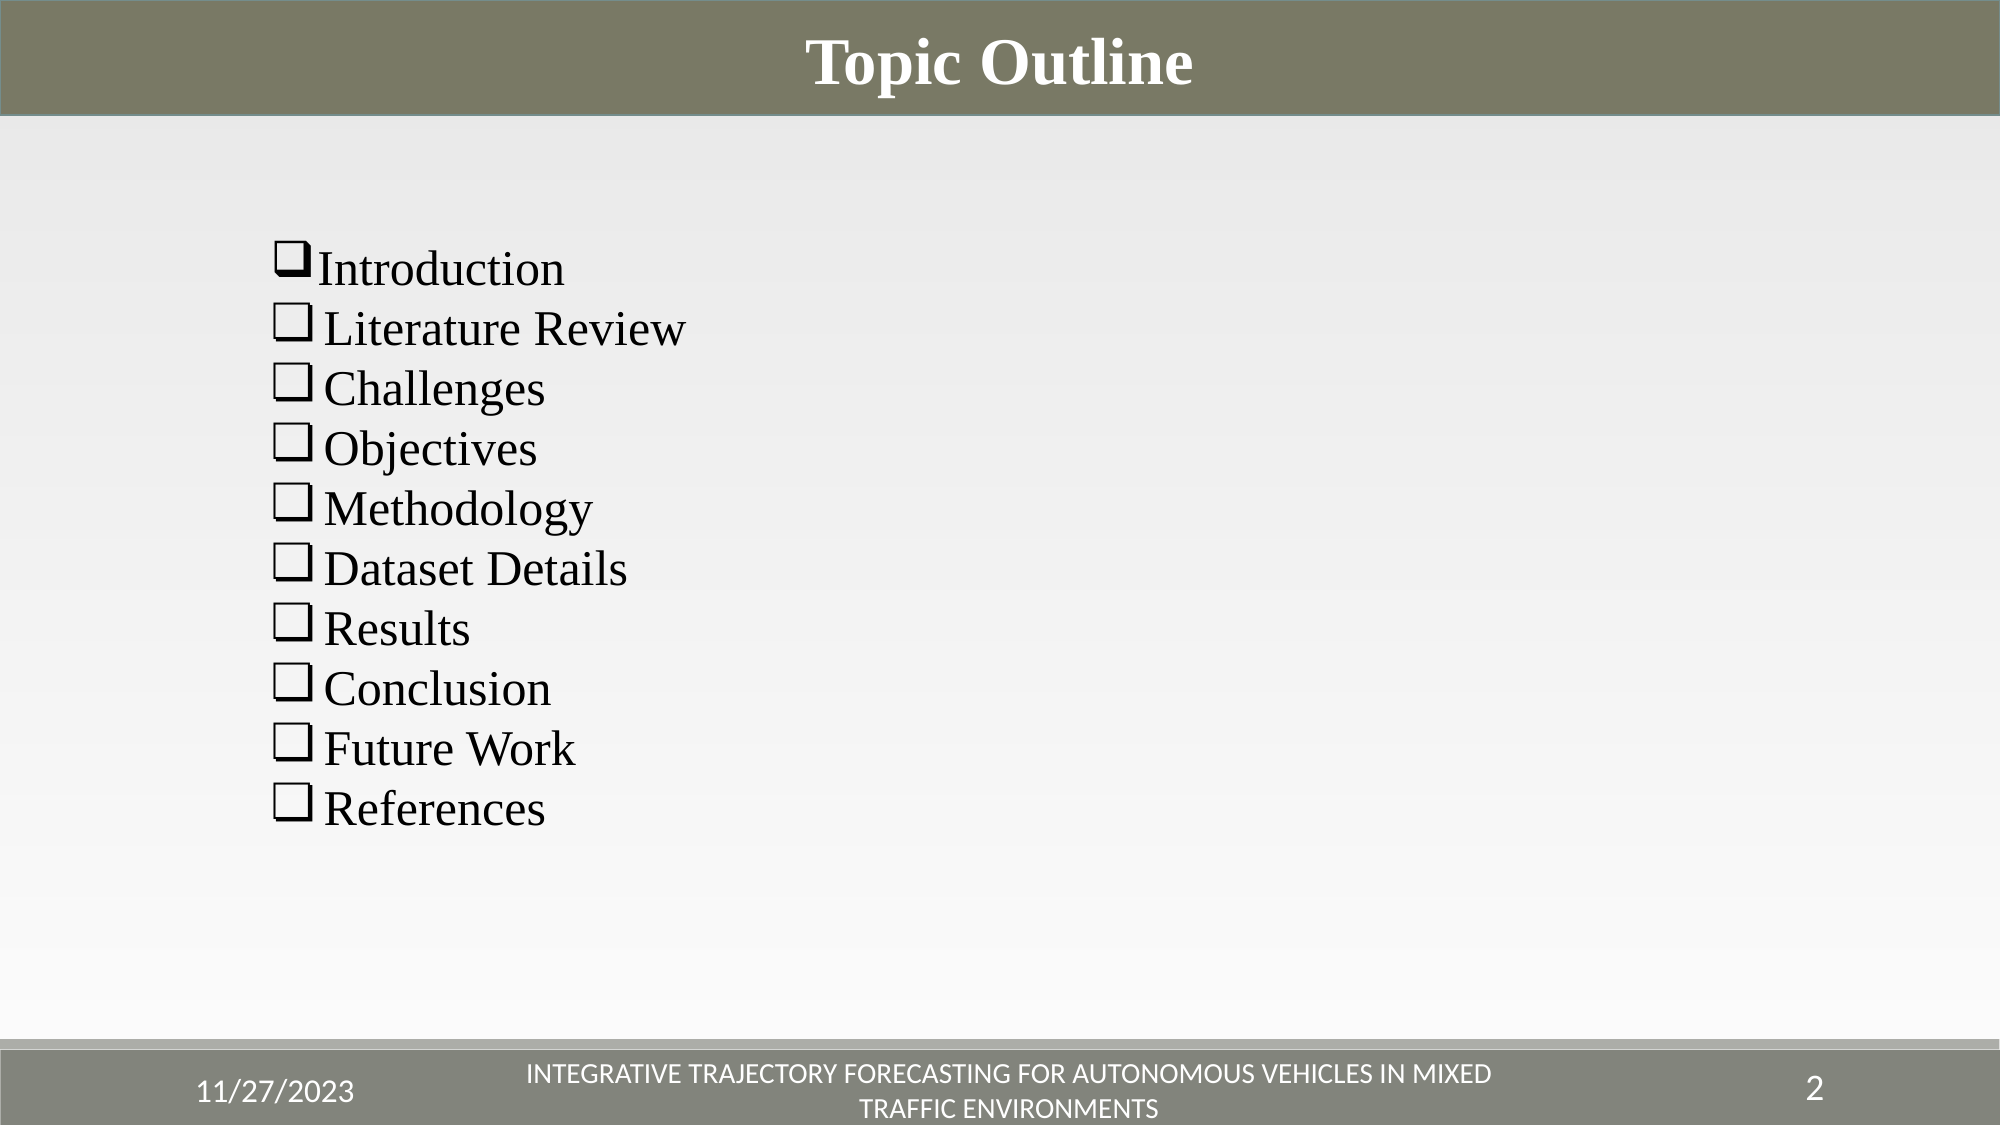

Topic Outline
Introduction
Literature Review
Challenges
Objectives
Methodology
Dataset Details
Results
Conclusion
Future Work
References
2
11/27/2023
Integrative Trajectory Forecasting for Autonomous Vehicles in Mixed Traffic Environments